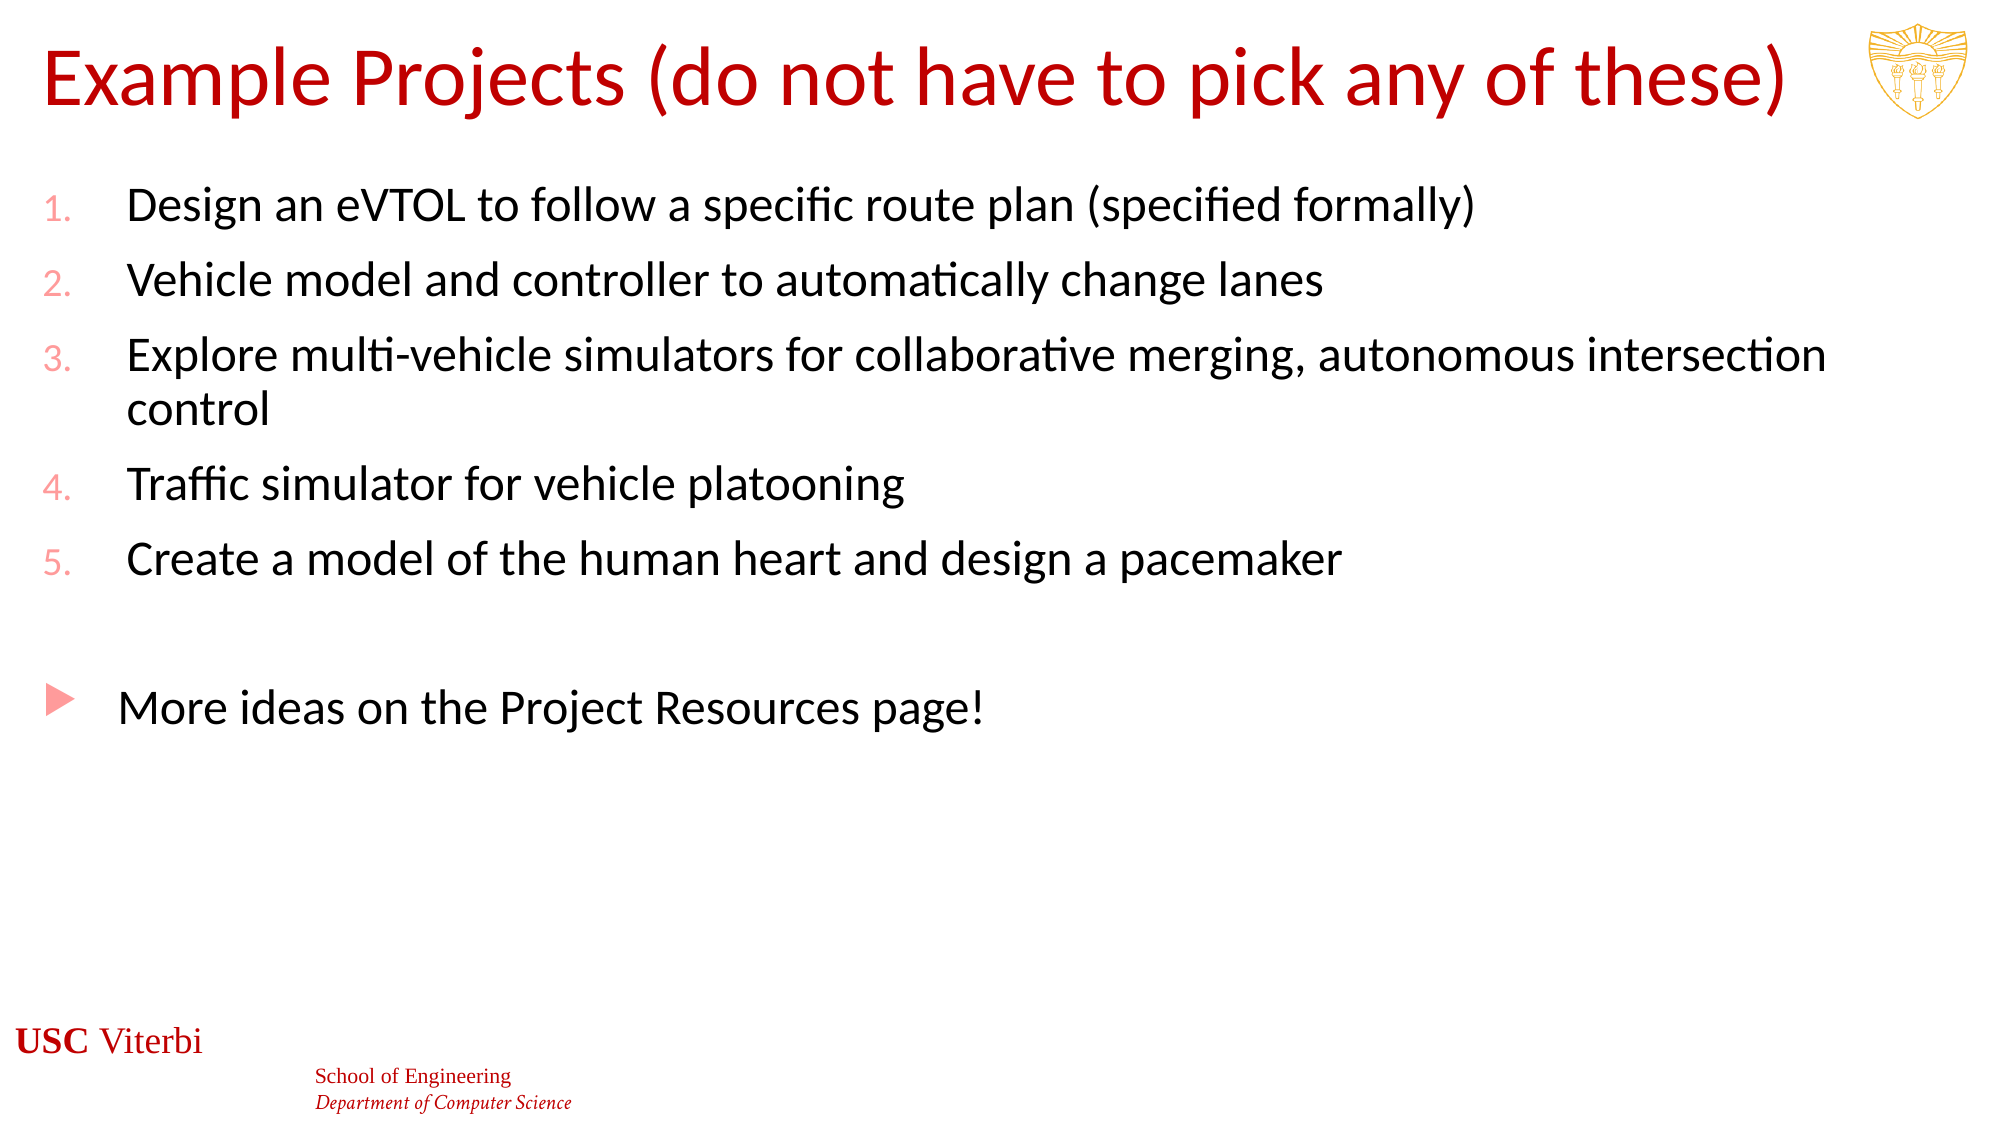

# Example Projects (do not have to pick any of these)
Design an eVTOL to follow a specific route plan (specified formally)
Vehicle model and controller to automatically change lanes
Explore multi-vehicle simulators for collaborative merging, autonomous intersection control
Traffic simulator for vehicle platooning
Create a model of the human heart and design a pacemaker

More ideas on the Project Resources page!
13